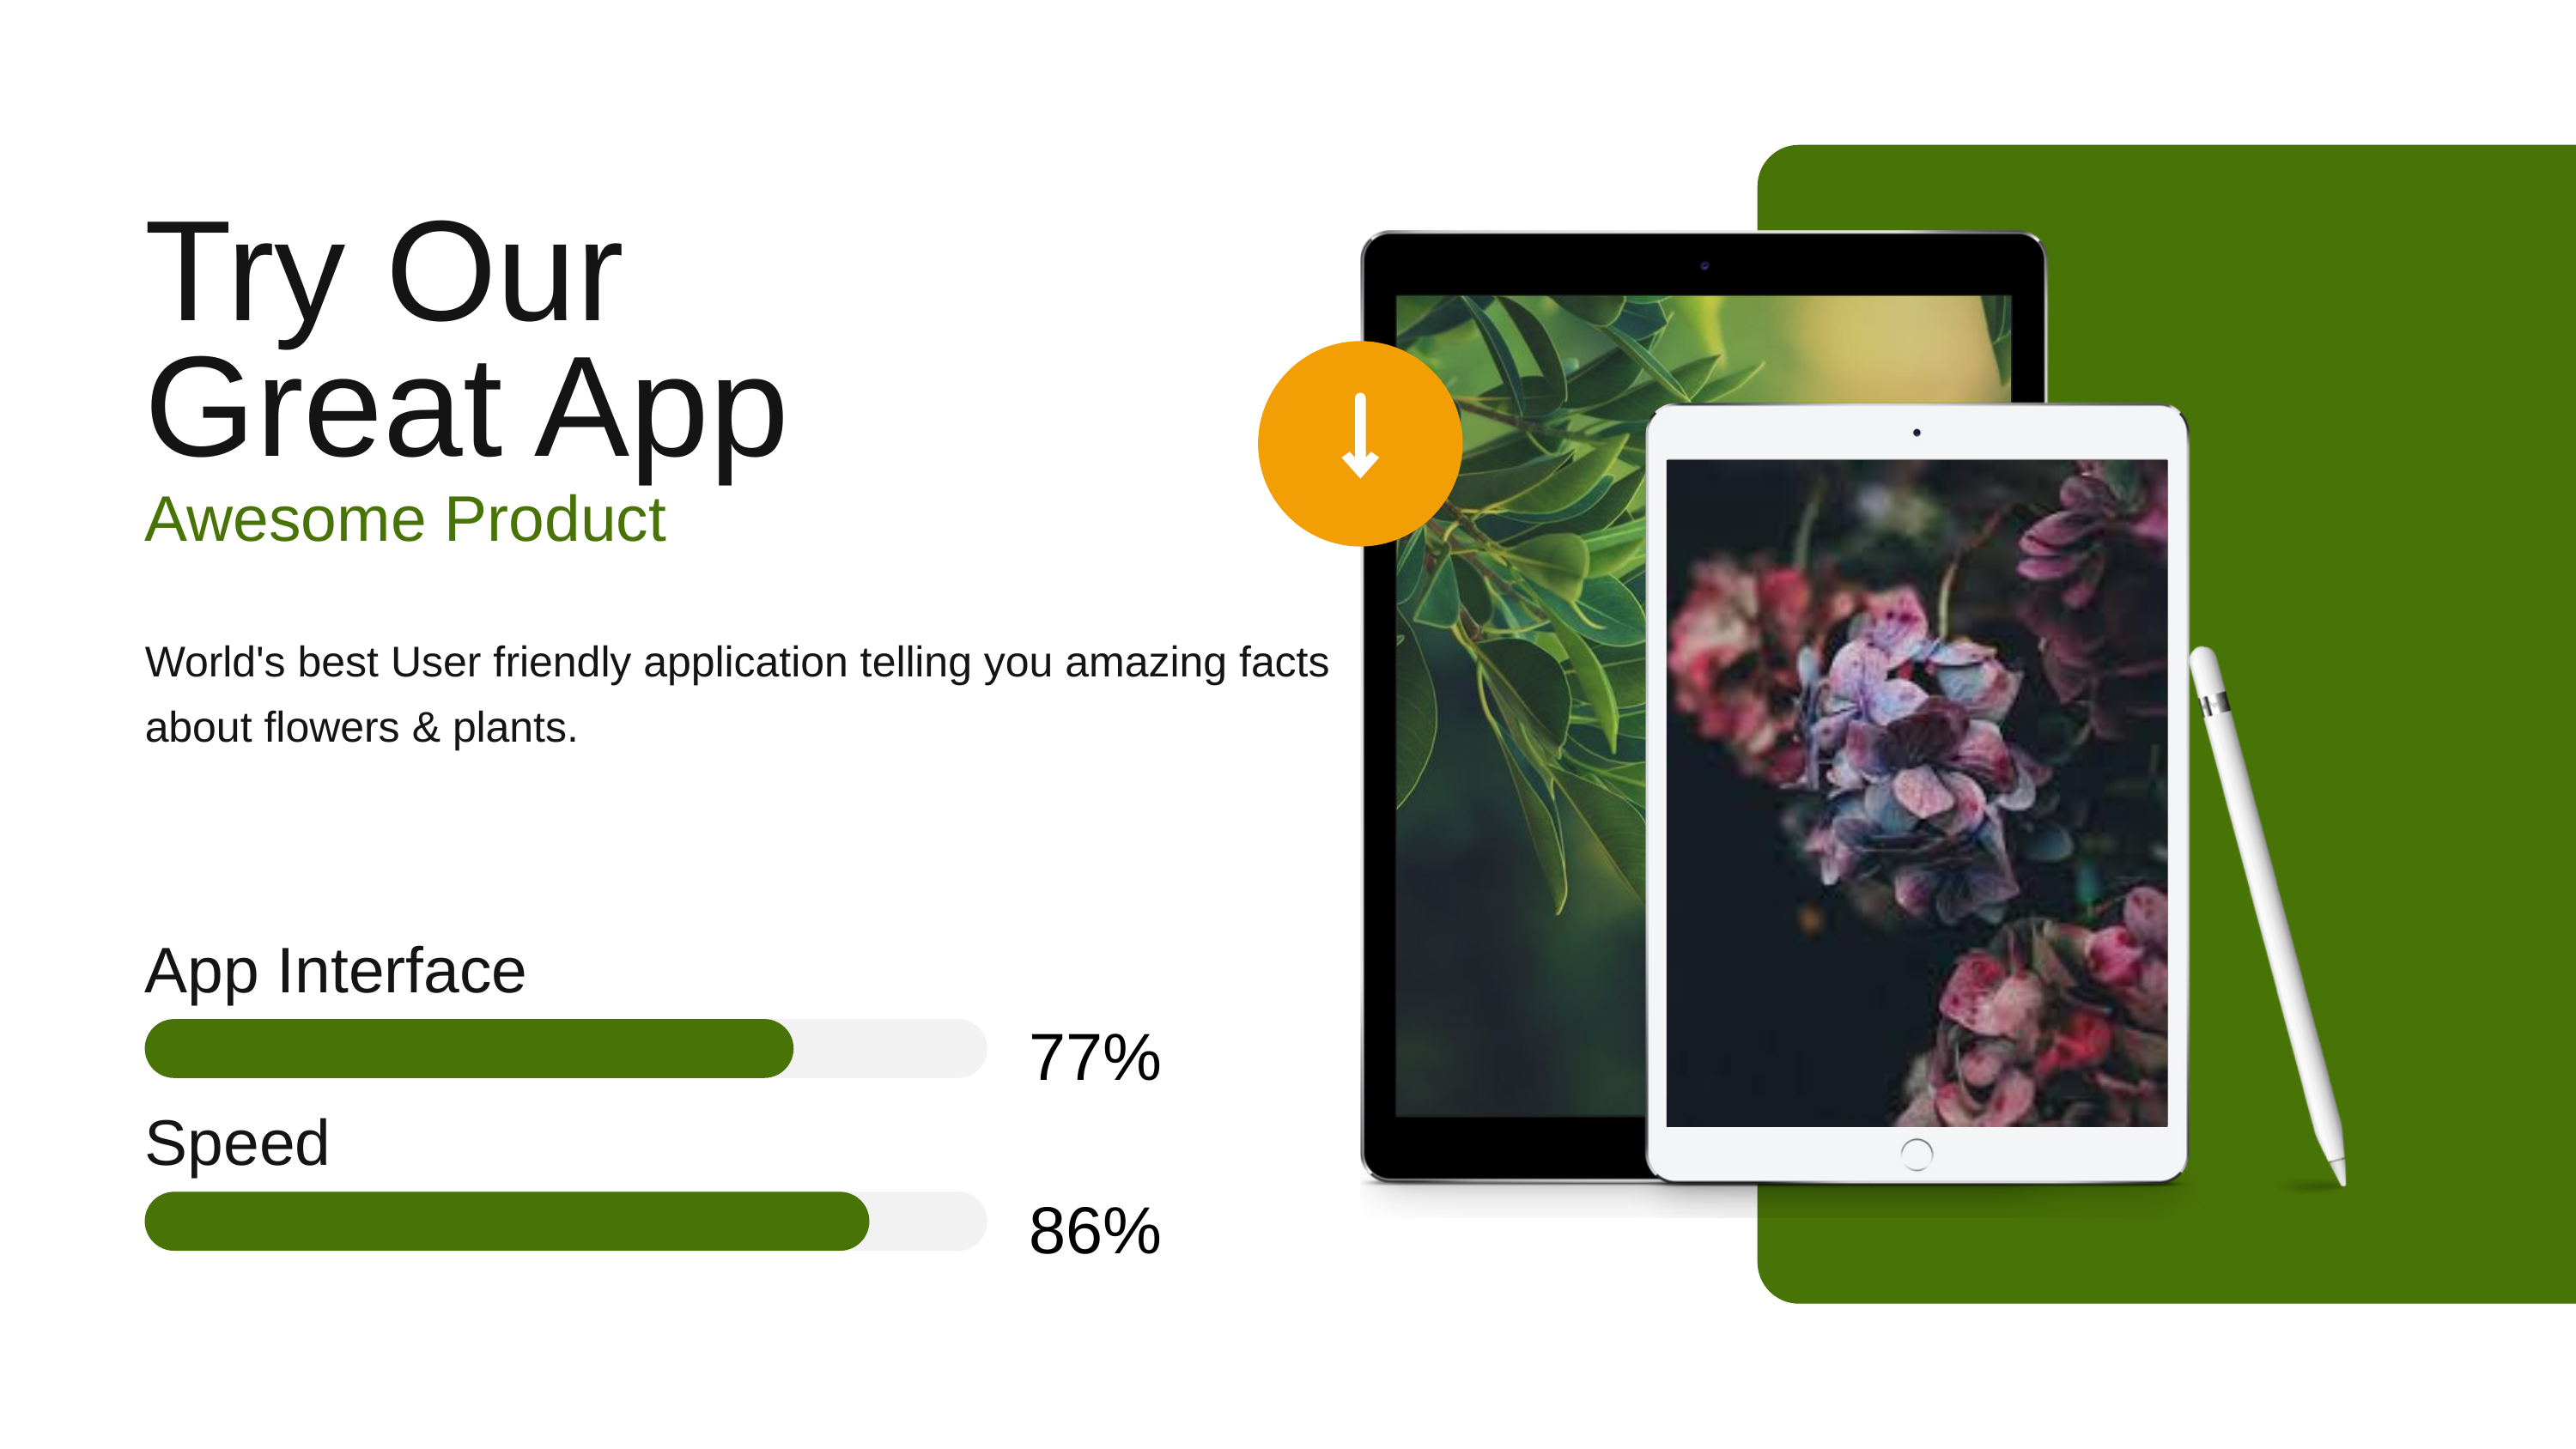

Try Our
Great App

Awesome Product
World's best User friendly application telling you amazing facts about flowers & plants.
App Interface
77%

Speed
86%